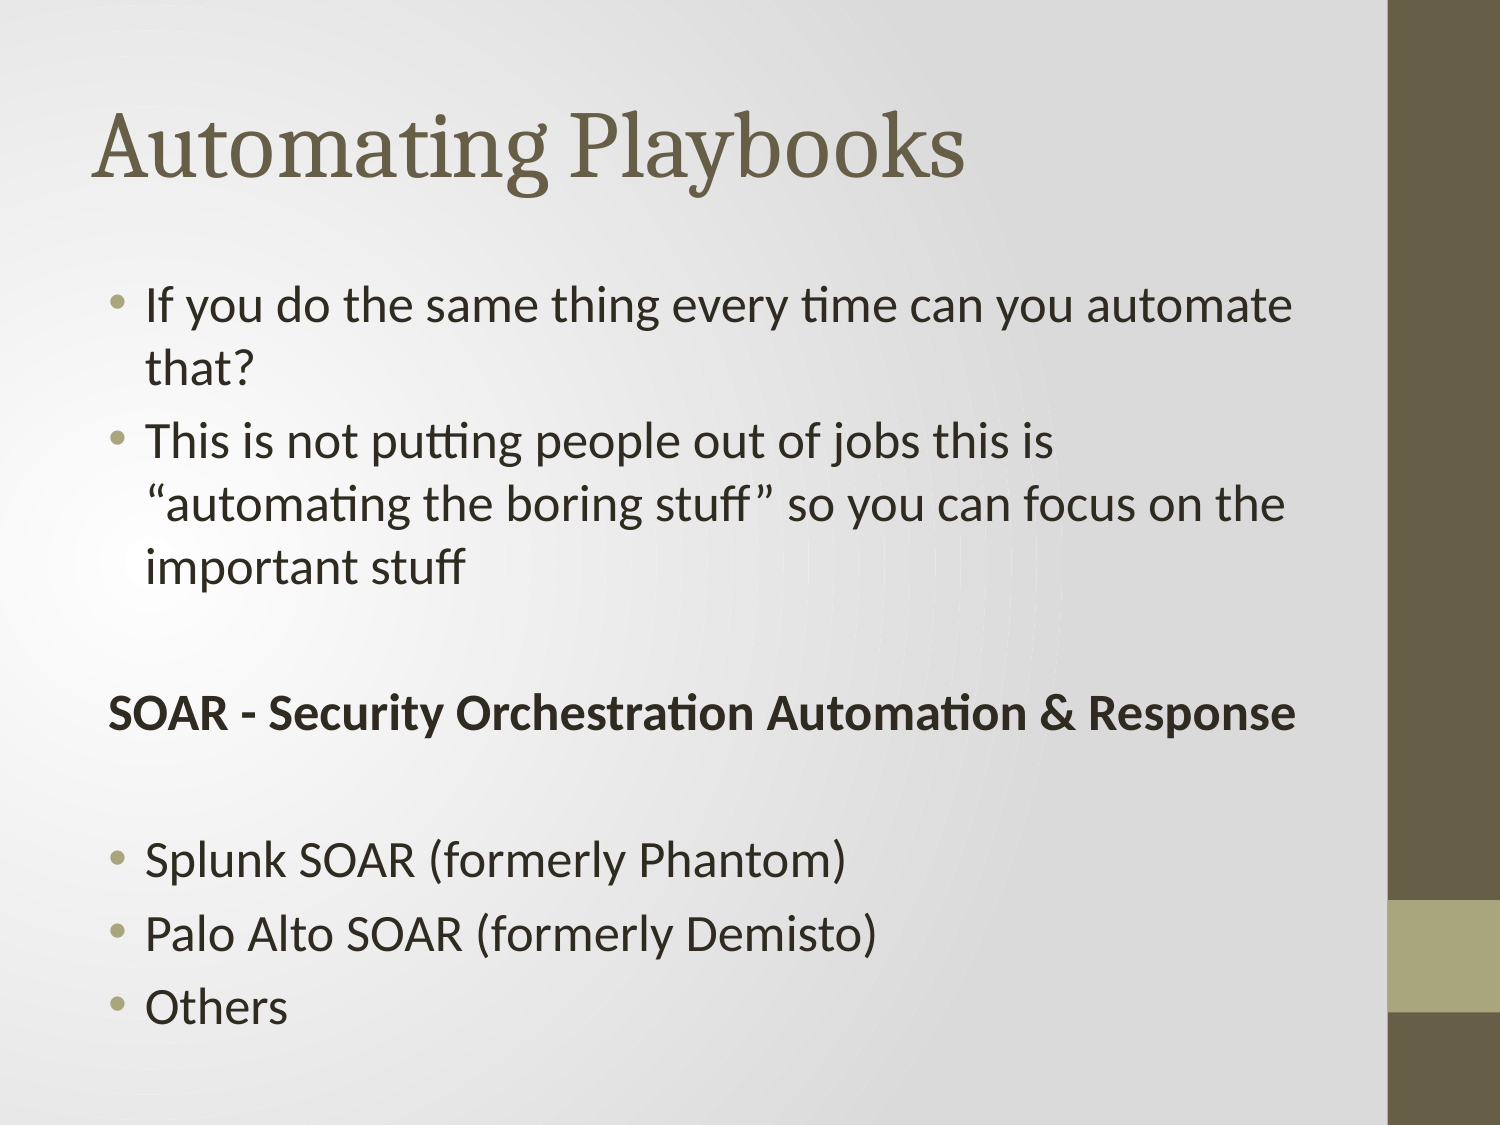

# Automating Playbooks
If you do the same thing every time can you automate that?
This is not putting people out of jobs this is “automating the boring stuff” so you can focus on the important stuff

SOAR - Security Orchestration Automation & Response

Splunk SOAR (formerly Phantom)
Palo Alto SOAR (formerly Demisto)
Others